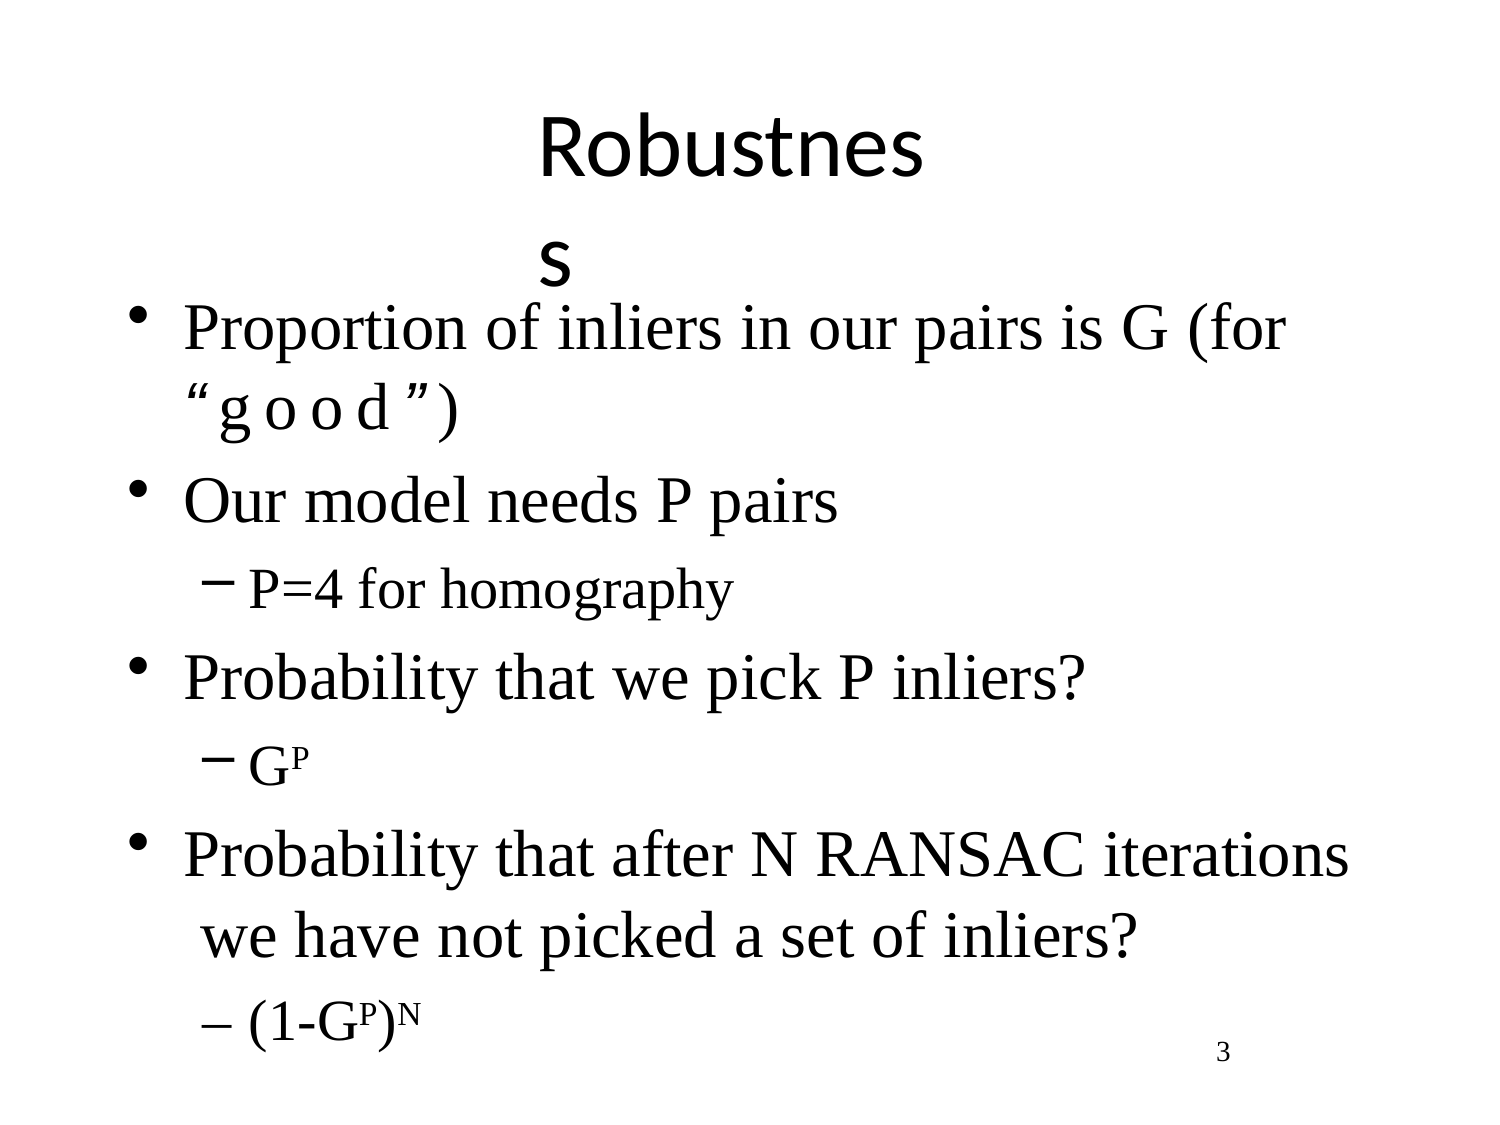

# Robustness
Proportion of inliers in our pairs is G (for
“good”)
Our model needs P pairs
P=4 for homography
Probability that we pick P inliers?
GP
Probability that after N RANSAC iterations  we have not picked a set of inliers?
– (1-GP)N
3